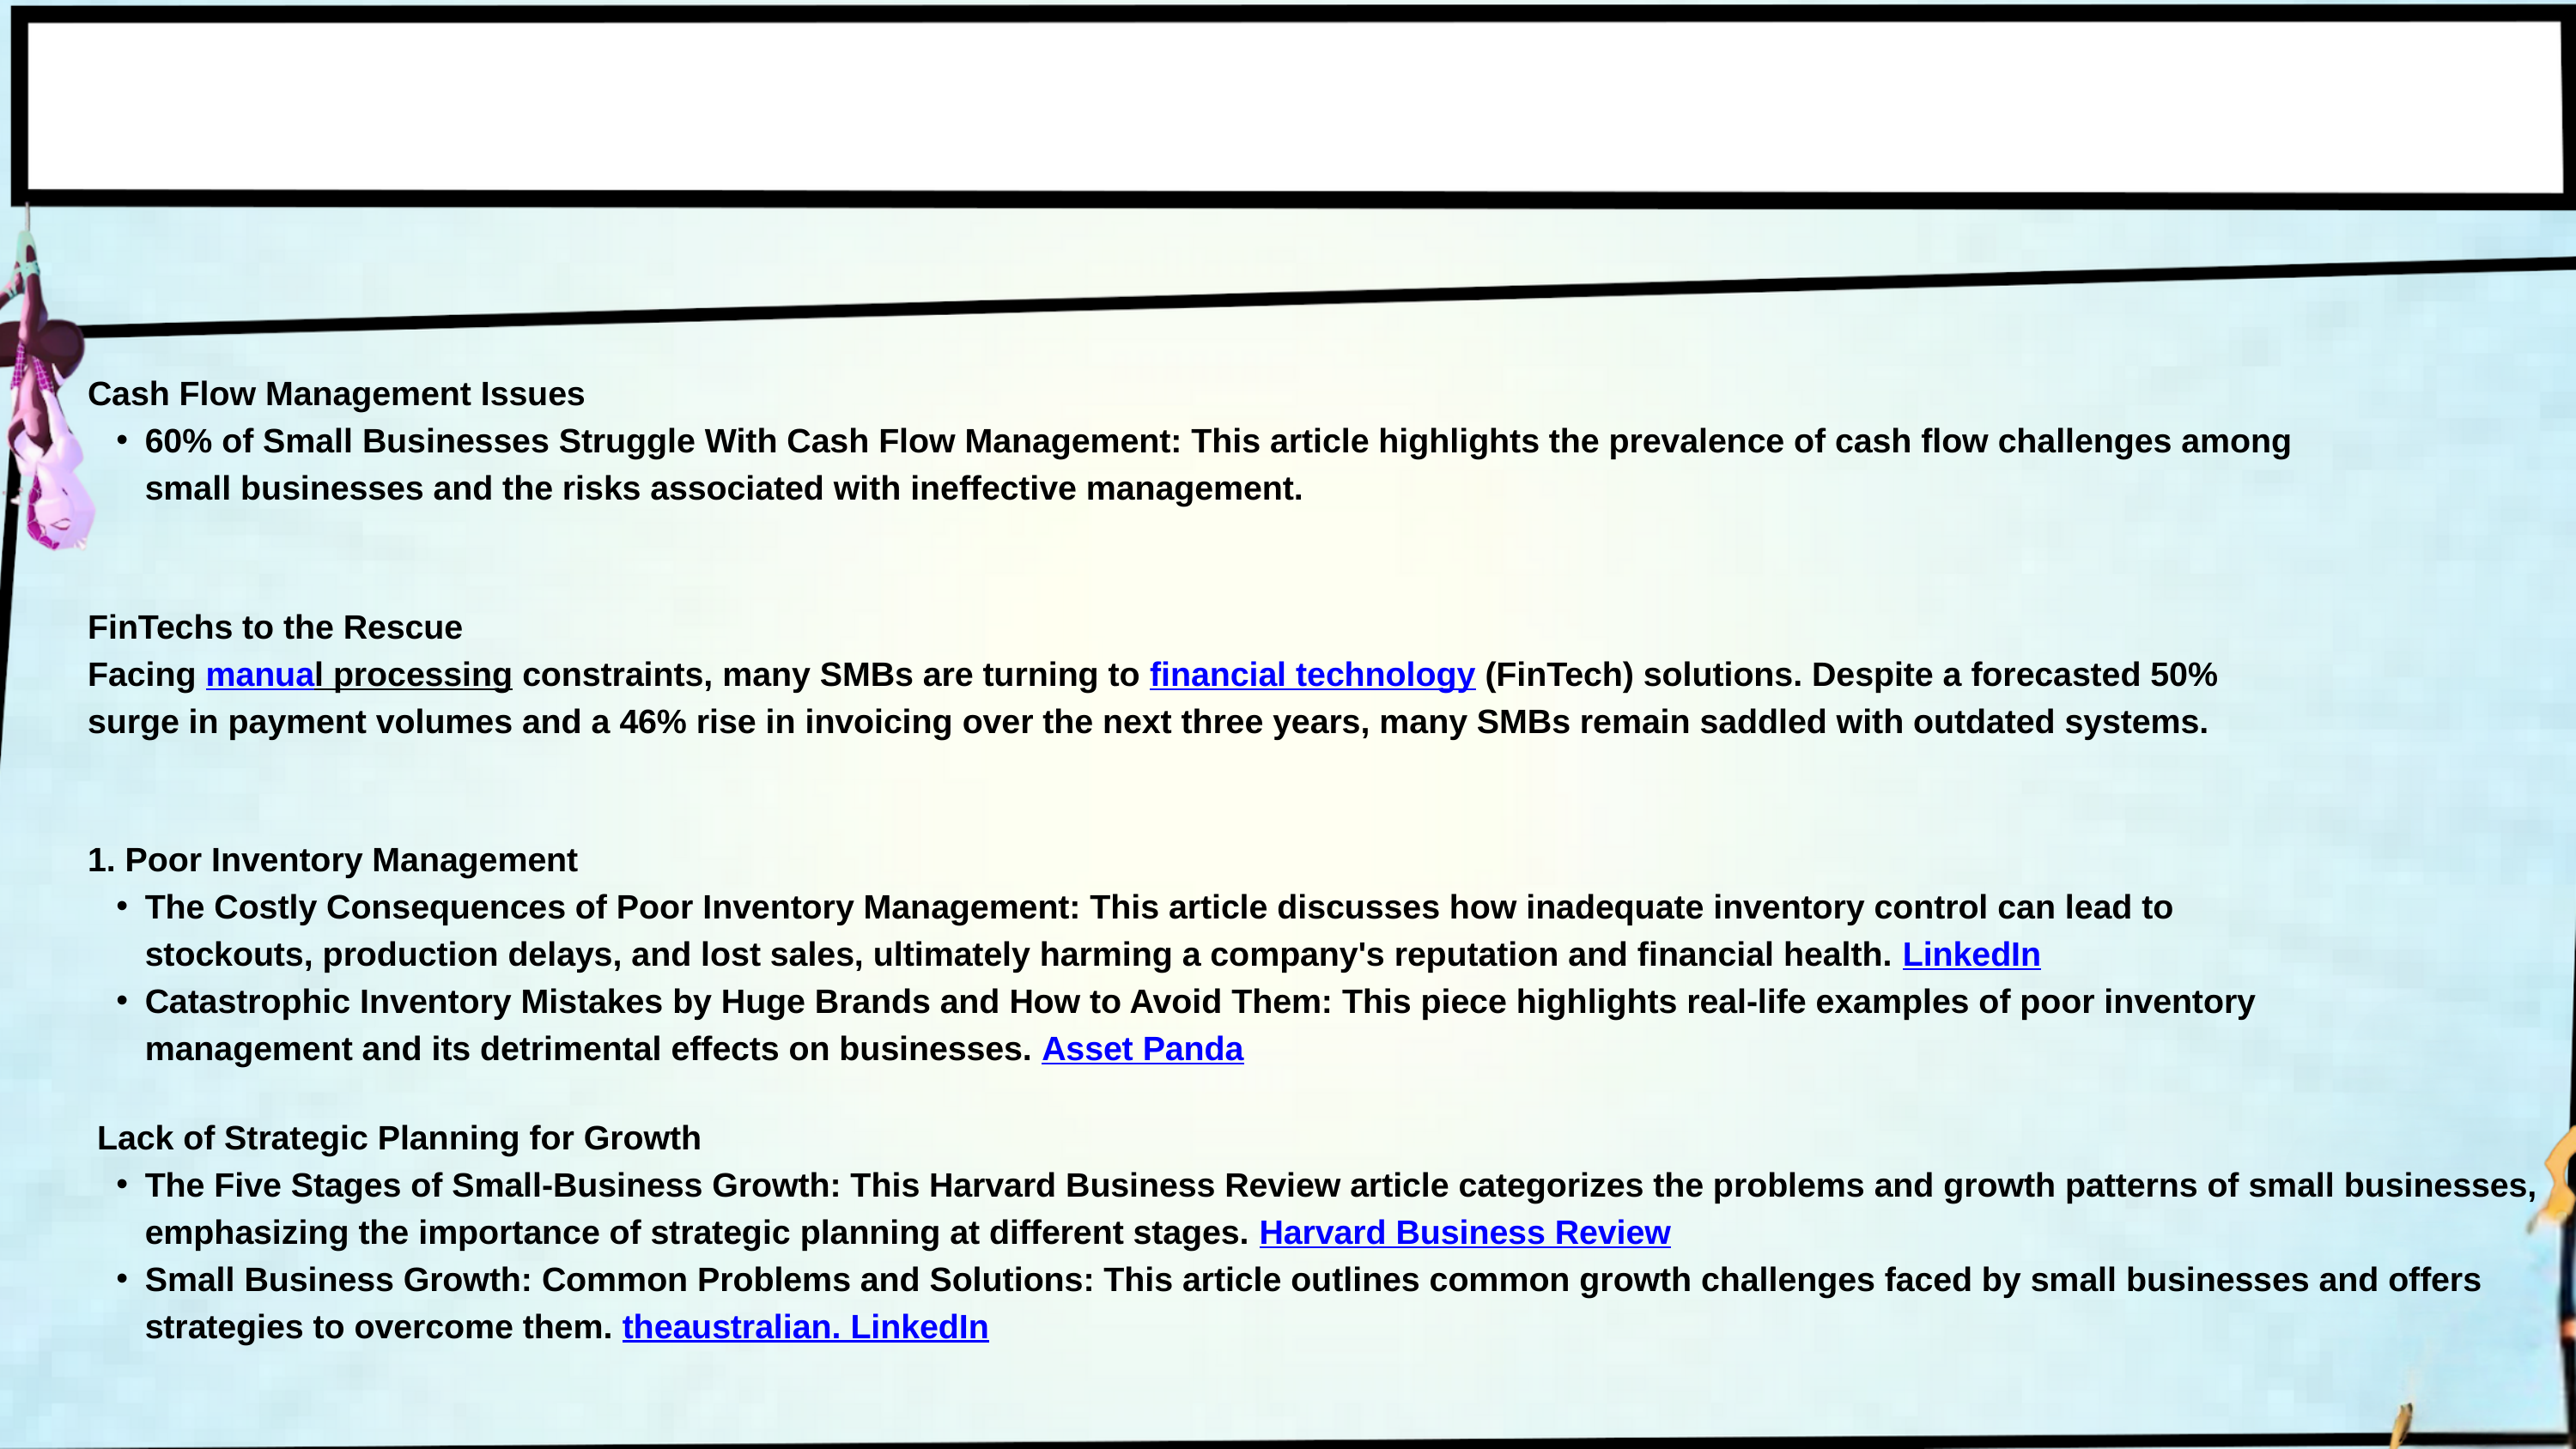

Cash Flow Management Issues
60% of Small Businesses Struggle With Cash Flow Management: This article highlights the prevalence of cash flow challenges among small businesses and the risks associated with ineffective management.

FinTechs to the Rescue
Facing manual processing constraints, many SMBs are turning to financial technology (FinTech) solutions. Despite a forecasted 50% surge in payment volumes and a 46% rise in invoicing over the next three years, many SMBs remain saddled with outdated systems.

1. Poor Inventory Management
The Costly Consequences of Poor Inventory Management: This article discusses how inadequate inventory control can lead to stockouts, production delays, and lost sales, ultimately harming a company's reputation and financial health. ​LinkedIn
Catastrophic Inventory Mistakes by Huge Brands and How to Avoid Them: This piece highlights real-life examples of poor inventory management and its detrimental effects on businesses. ​Asset Panda

 Lack of Strategic Planning for Growth
The Five Stages of Small-Business Growth: This Harvard Business Review article categorizes the problems and growth patterns of small businesses, emphasizing the importance of strategic planning at different stages. ​Harvard Business Review
Small Business Growth: Common Problems and Solutions: This article outlines common growth challenges faced by small businesses and offers strategies to overcome them. ​theaustralian. LinkedIn